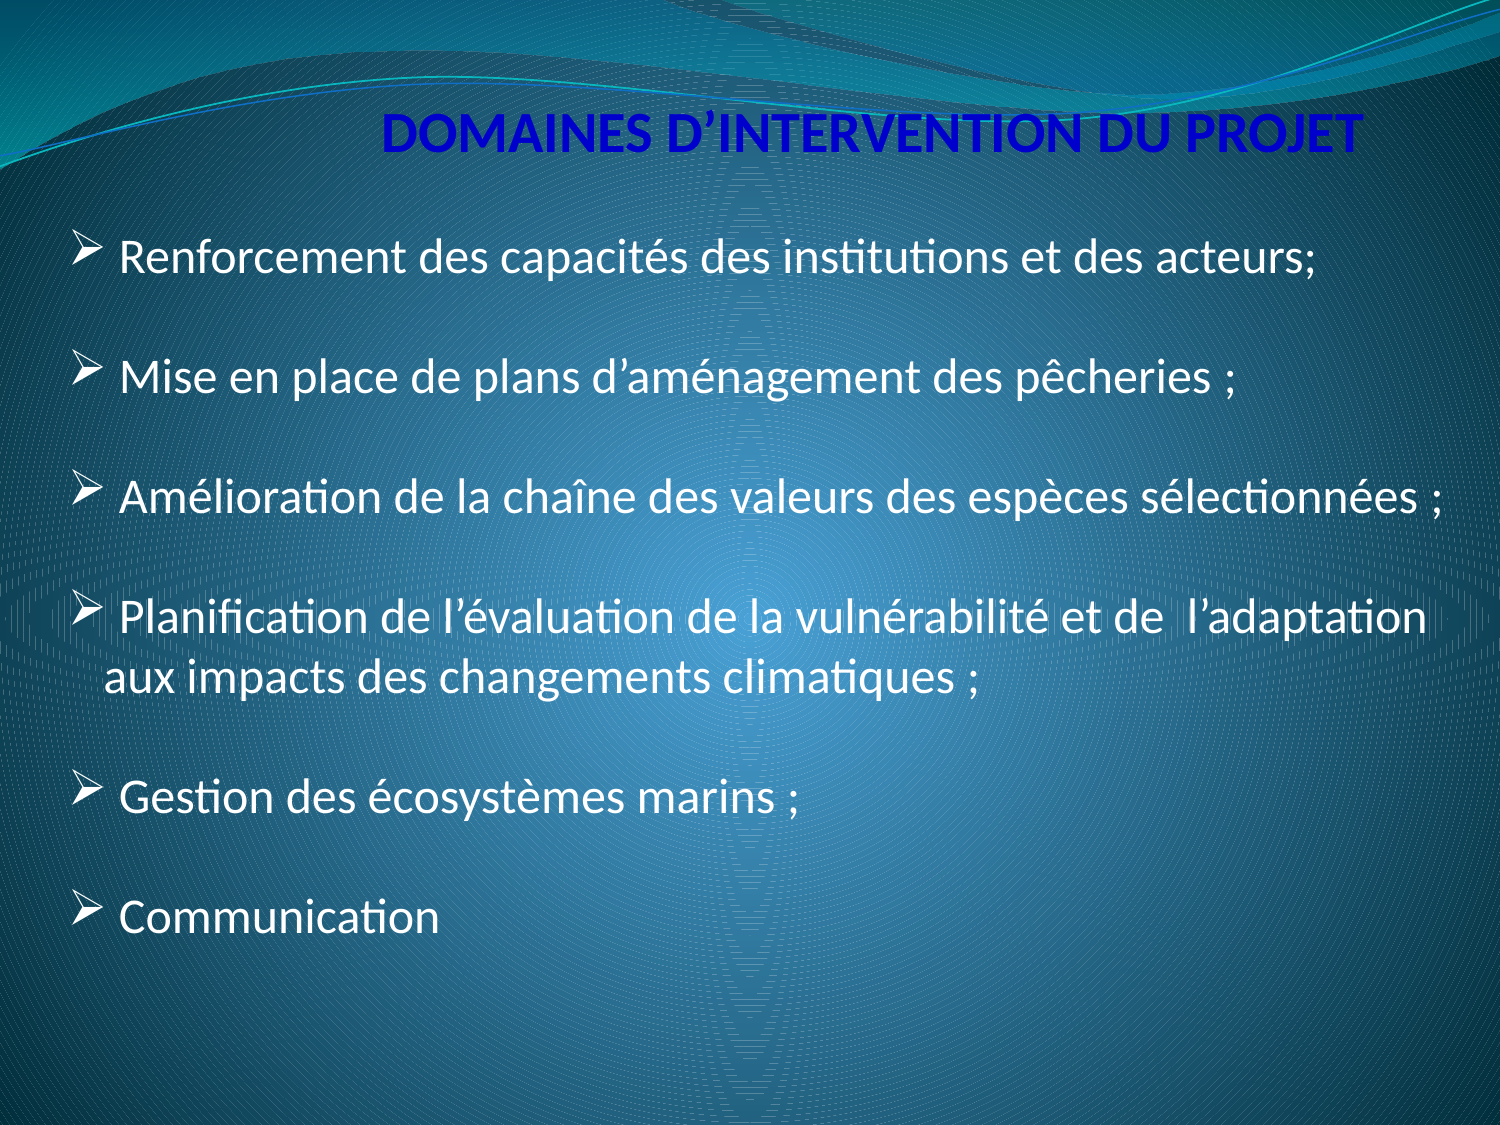

# DOMAINES D’INTERVENTION DU PROJET
 Renforcement des capacités des institutions et des acteurs;

 Mise en place de plans d’aménagement des pêcheries ;

 Amélioration de la chaîne des valeurs des espèces sélectionnées ;

 Planification de l’évaluation de la vulnérabilité et de  l’adaptation aux impacts des changements climatiques ;

 Gestion des écosystèmes marins ;

 Communication